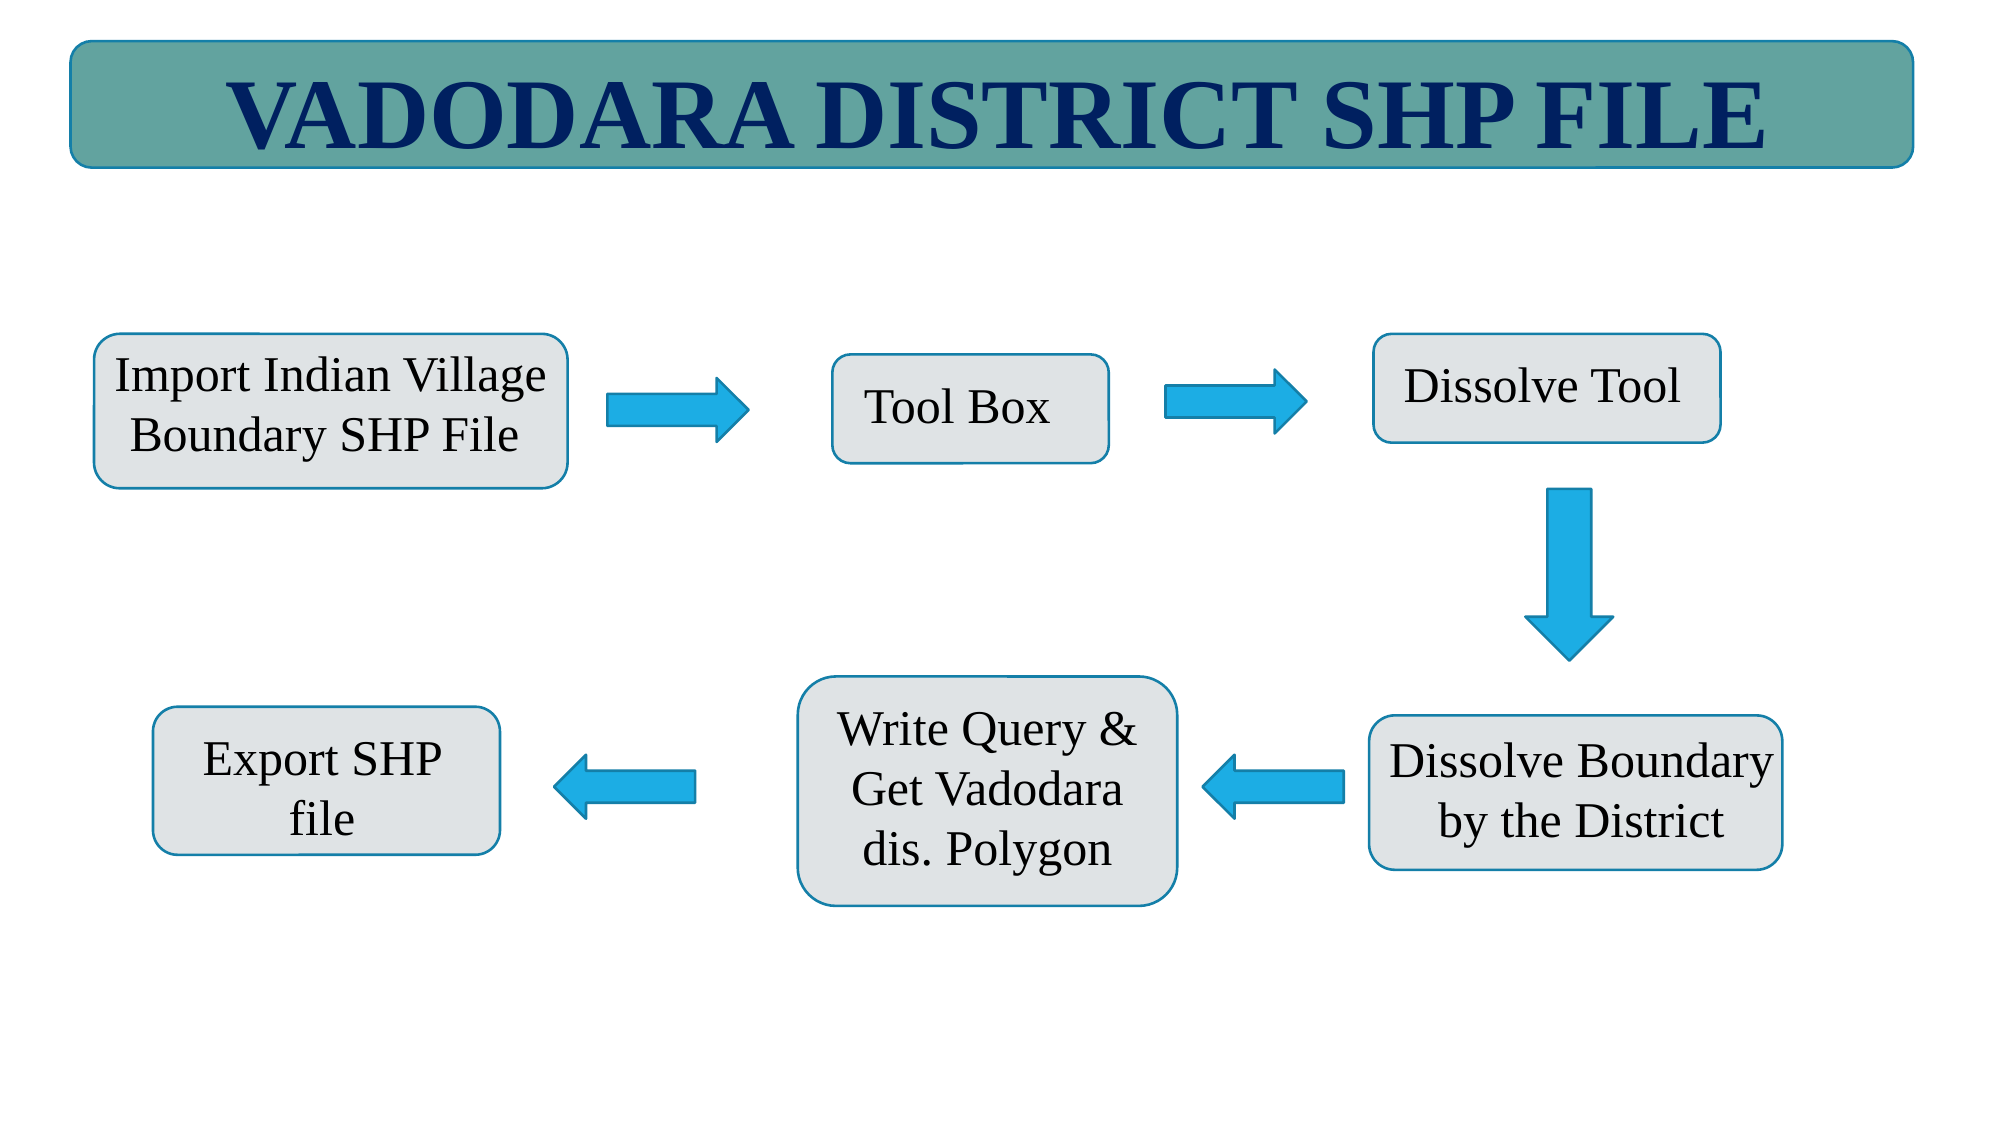

VADODARA DISTRICT SHP FILE
Import Indian Village Boundary SHP File

Dissolve Tool

Tool Box

Write Query & Get Vadodara dis. Polygon

Export SHP file
Dissolve Boundary by the District